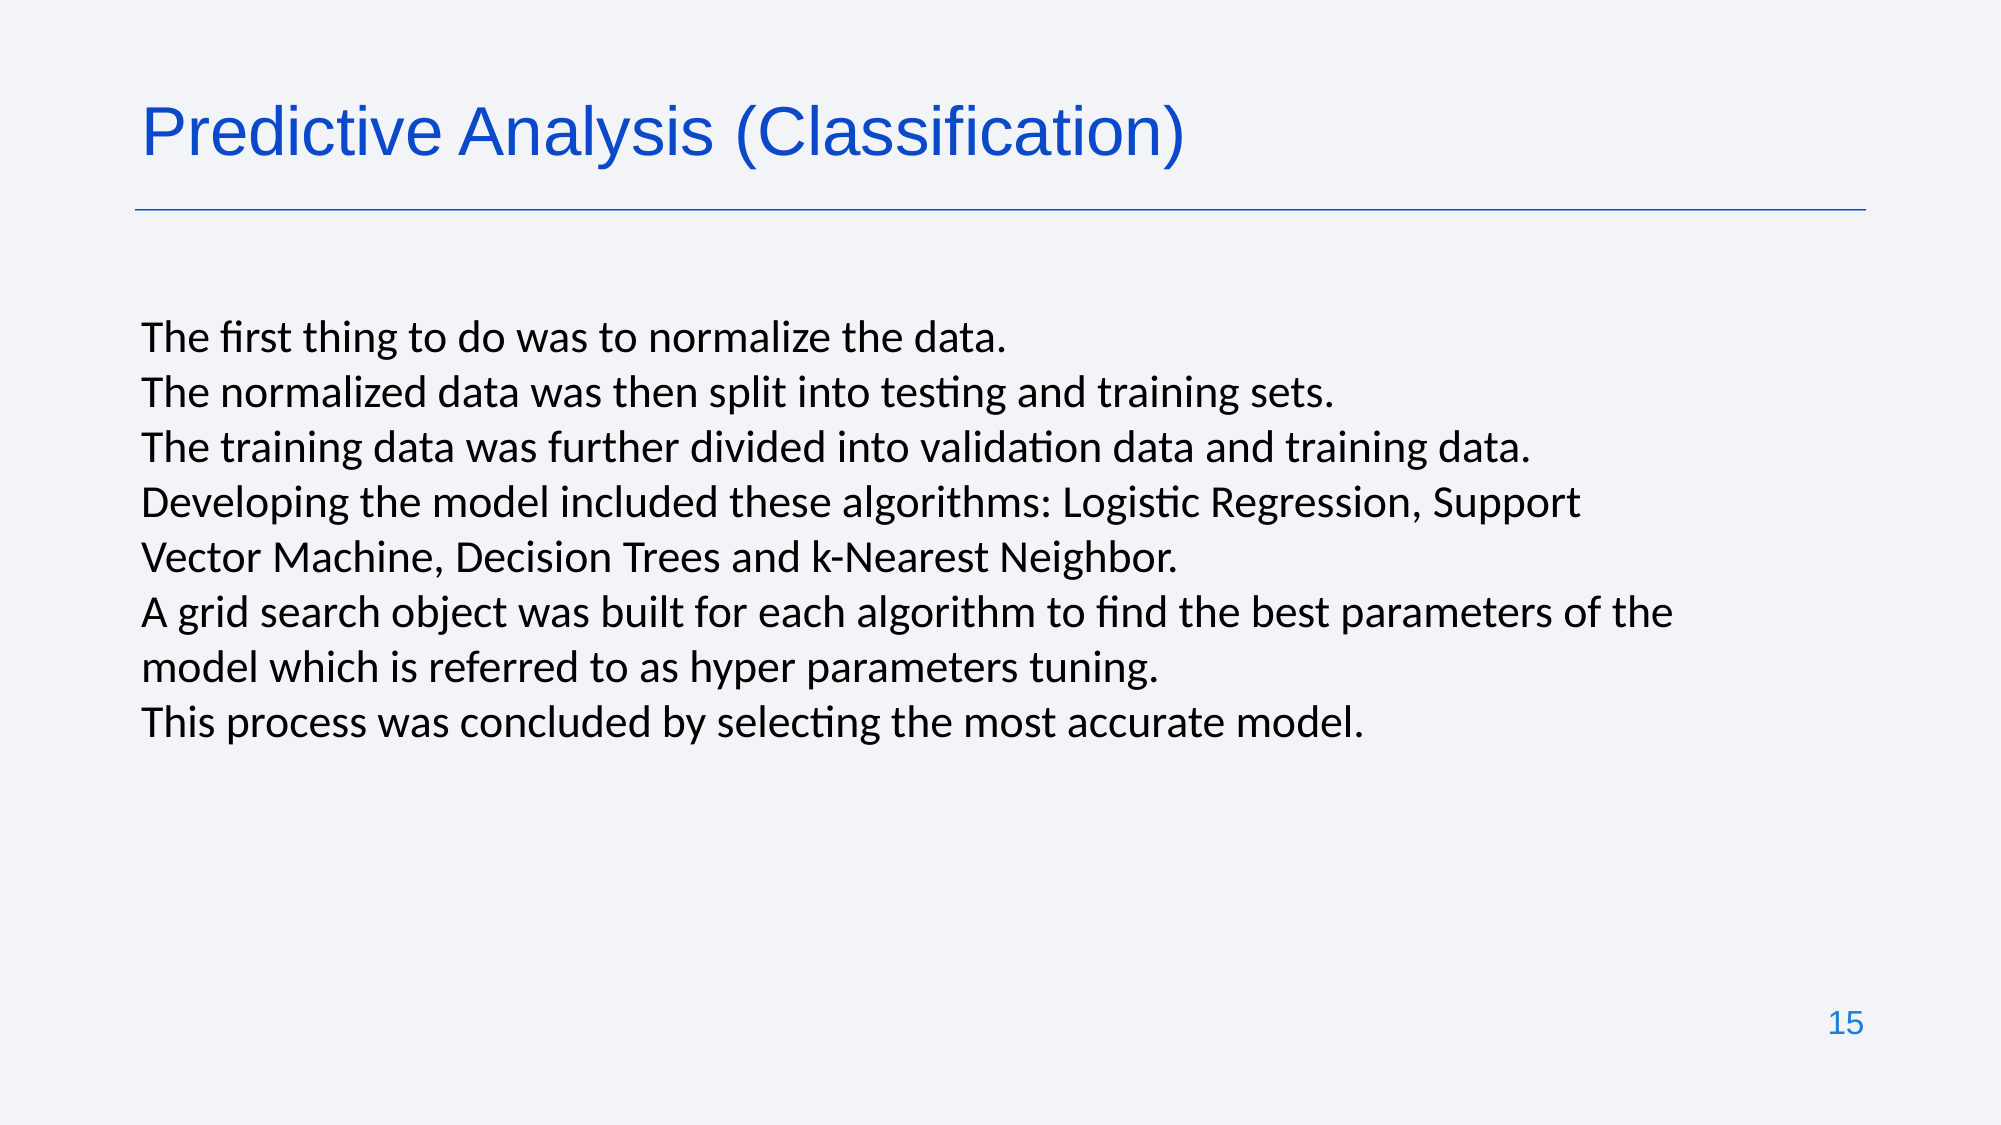

Predictive Analysis (Classification)
The first thing to do was to normalize the data.
The normalized data was then split into testing and training sets.
The training data was further divided into validation data and training data.
Developing the model included these algorithms: Logistic Regression, Support Vector Machine, Decision Trees and k-Nearest Neighbor.
A grid search object was built for each algorithm to find the best parameters of the model which is referred to as hyper parameters tuning.
This process was concluded by selecting the most accurate model.

15